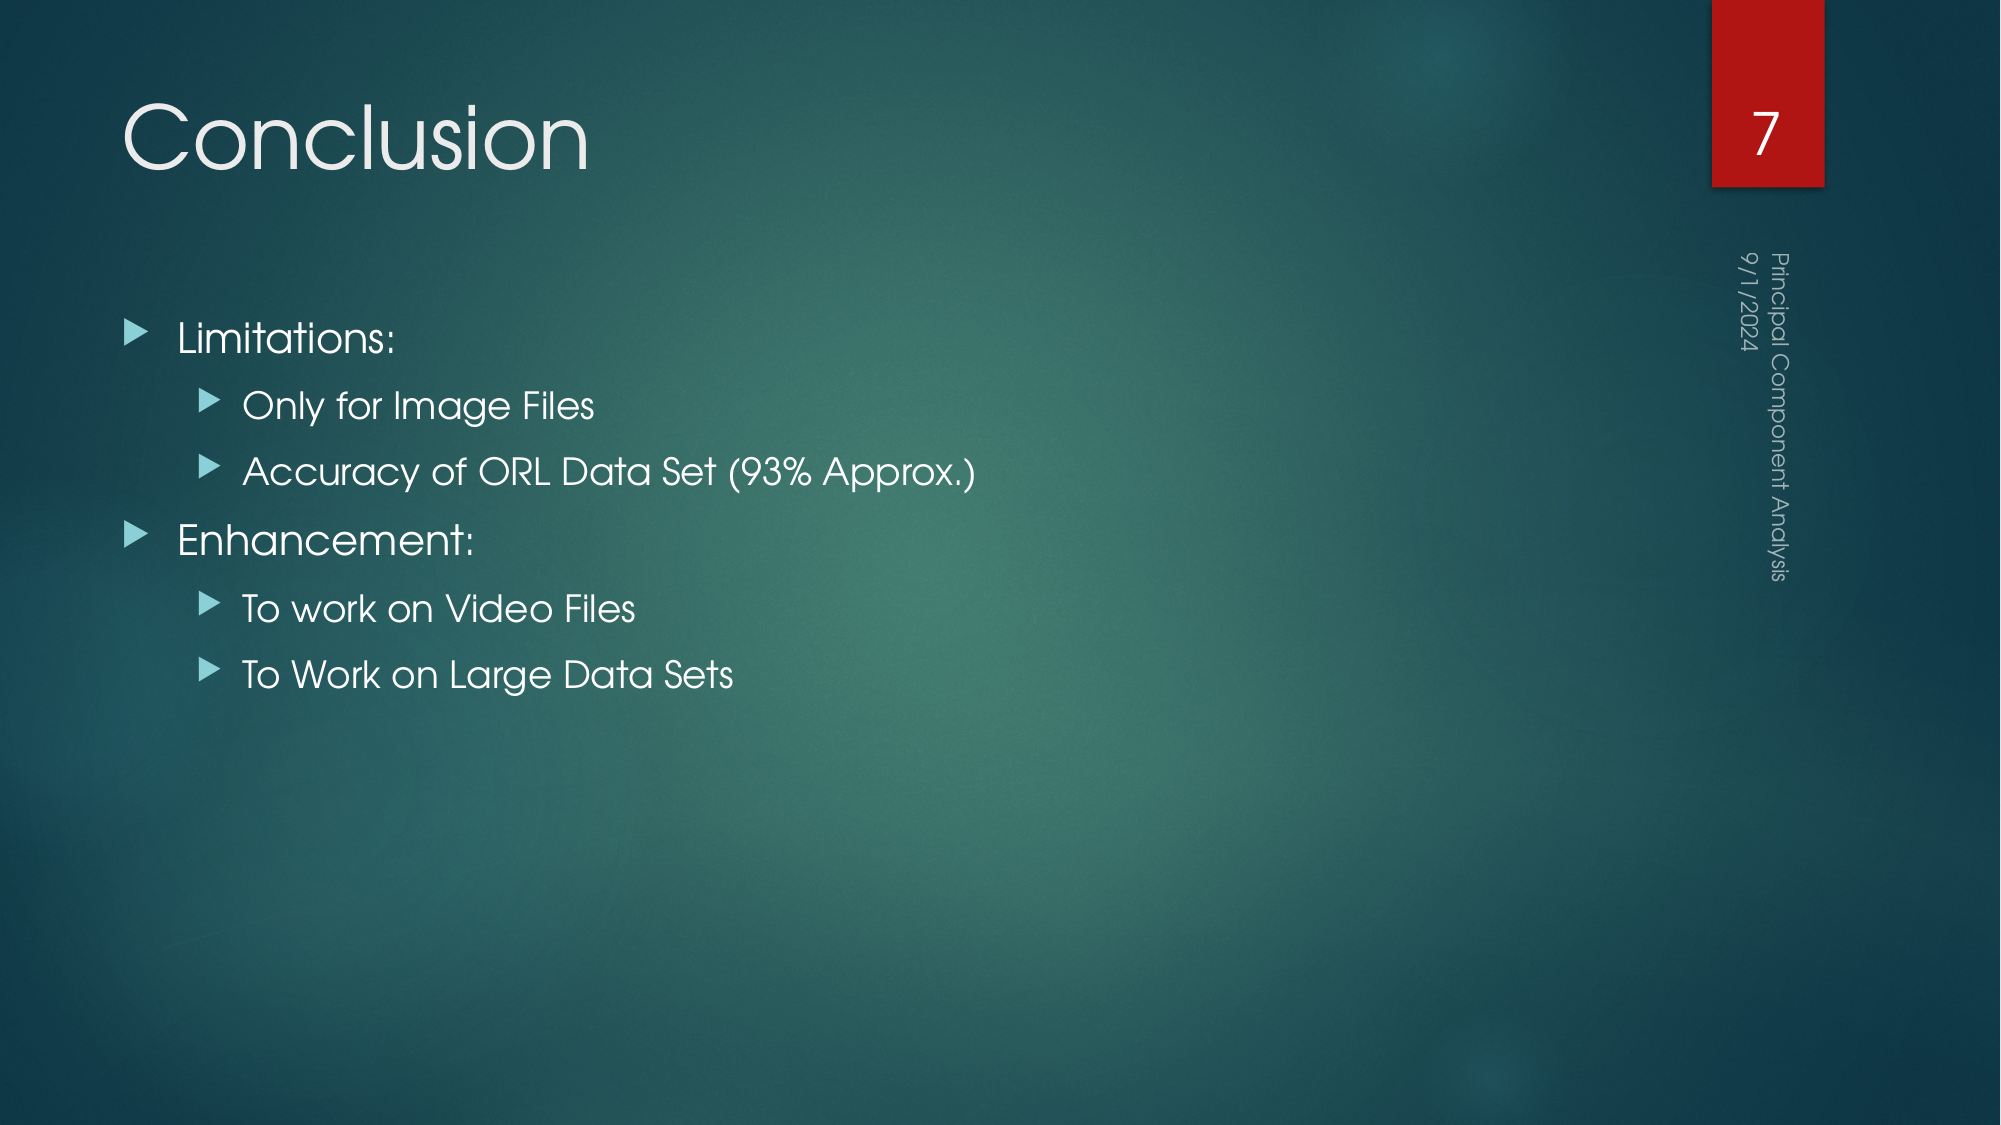

7
# Conclusion
9/1/2024
Limitations:
Only for Image Files
Accuracy of ORL Data Set (93% Approx.)
Enhancement:
To work on Video Files
To Work on Large Data Sets

Principal Component Analysis